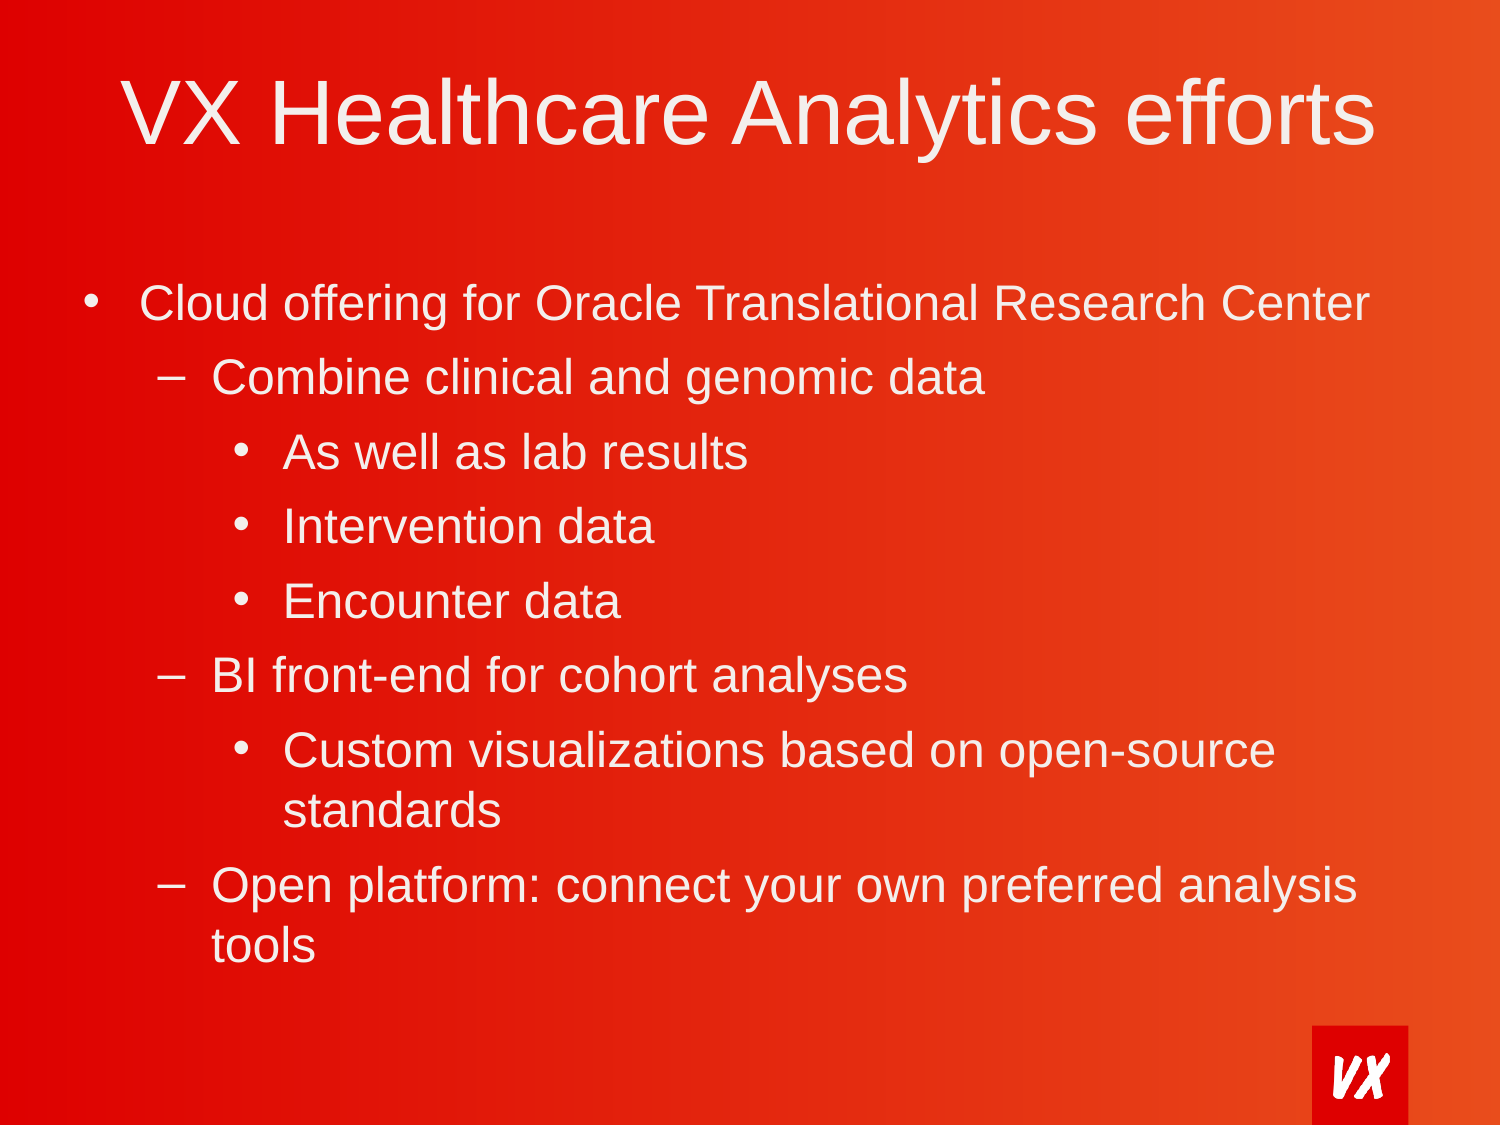

# VX Healthcare Analytics efforts
Cloud offering for Oracle Translational Research Center
Combine clinical and genomic data
As well as lab results
Intervention data
Encounter data
BI front-end for cohort analyses
Custom visualizations based on open-source standards
Open platform: connect your own preferred analysis tools